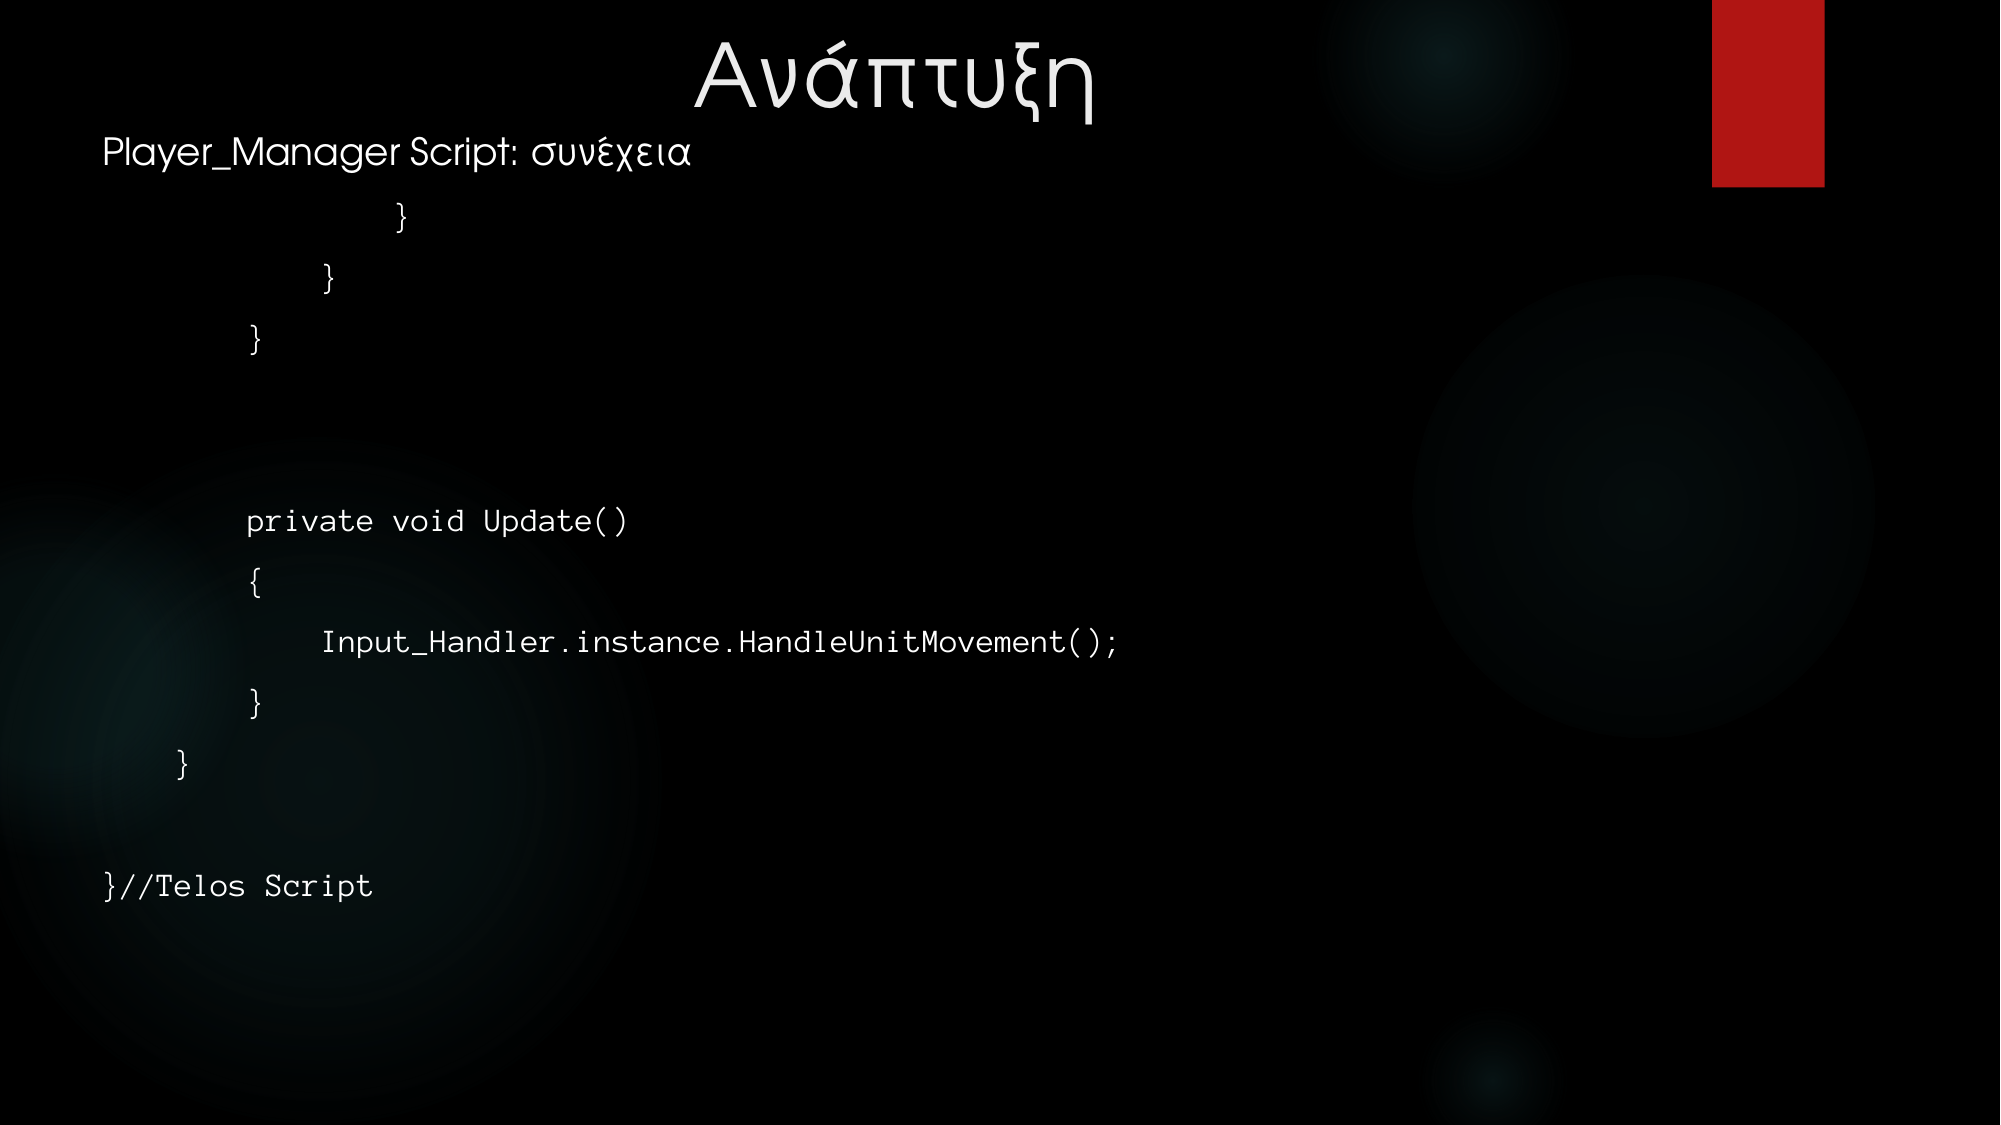

# Ανάπτυξη
Player_Manager Script: συνέχεια
                }
            }
        }

        private void Update()
        {
            Input_Handler.instance.HandleUnitMovement();
        }
    }

}//Telos Script